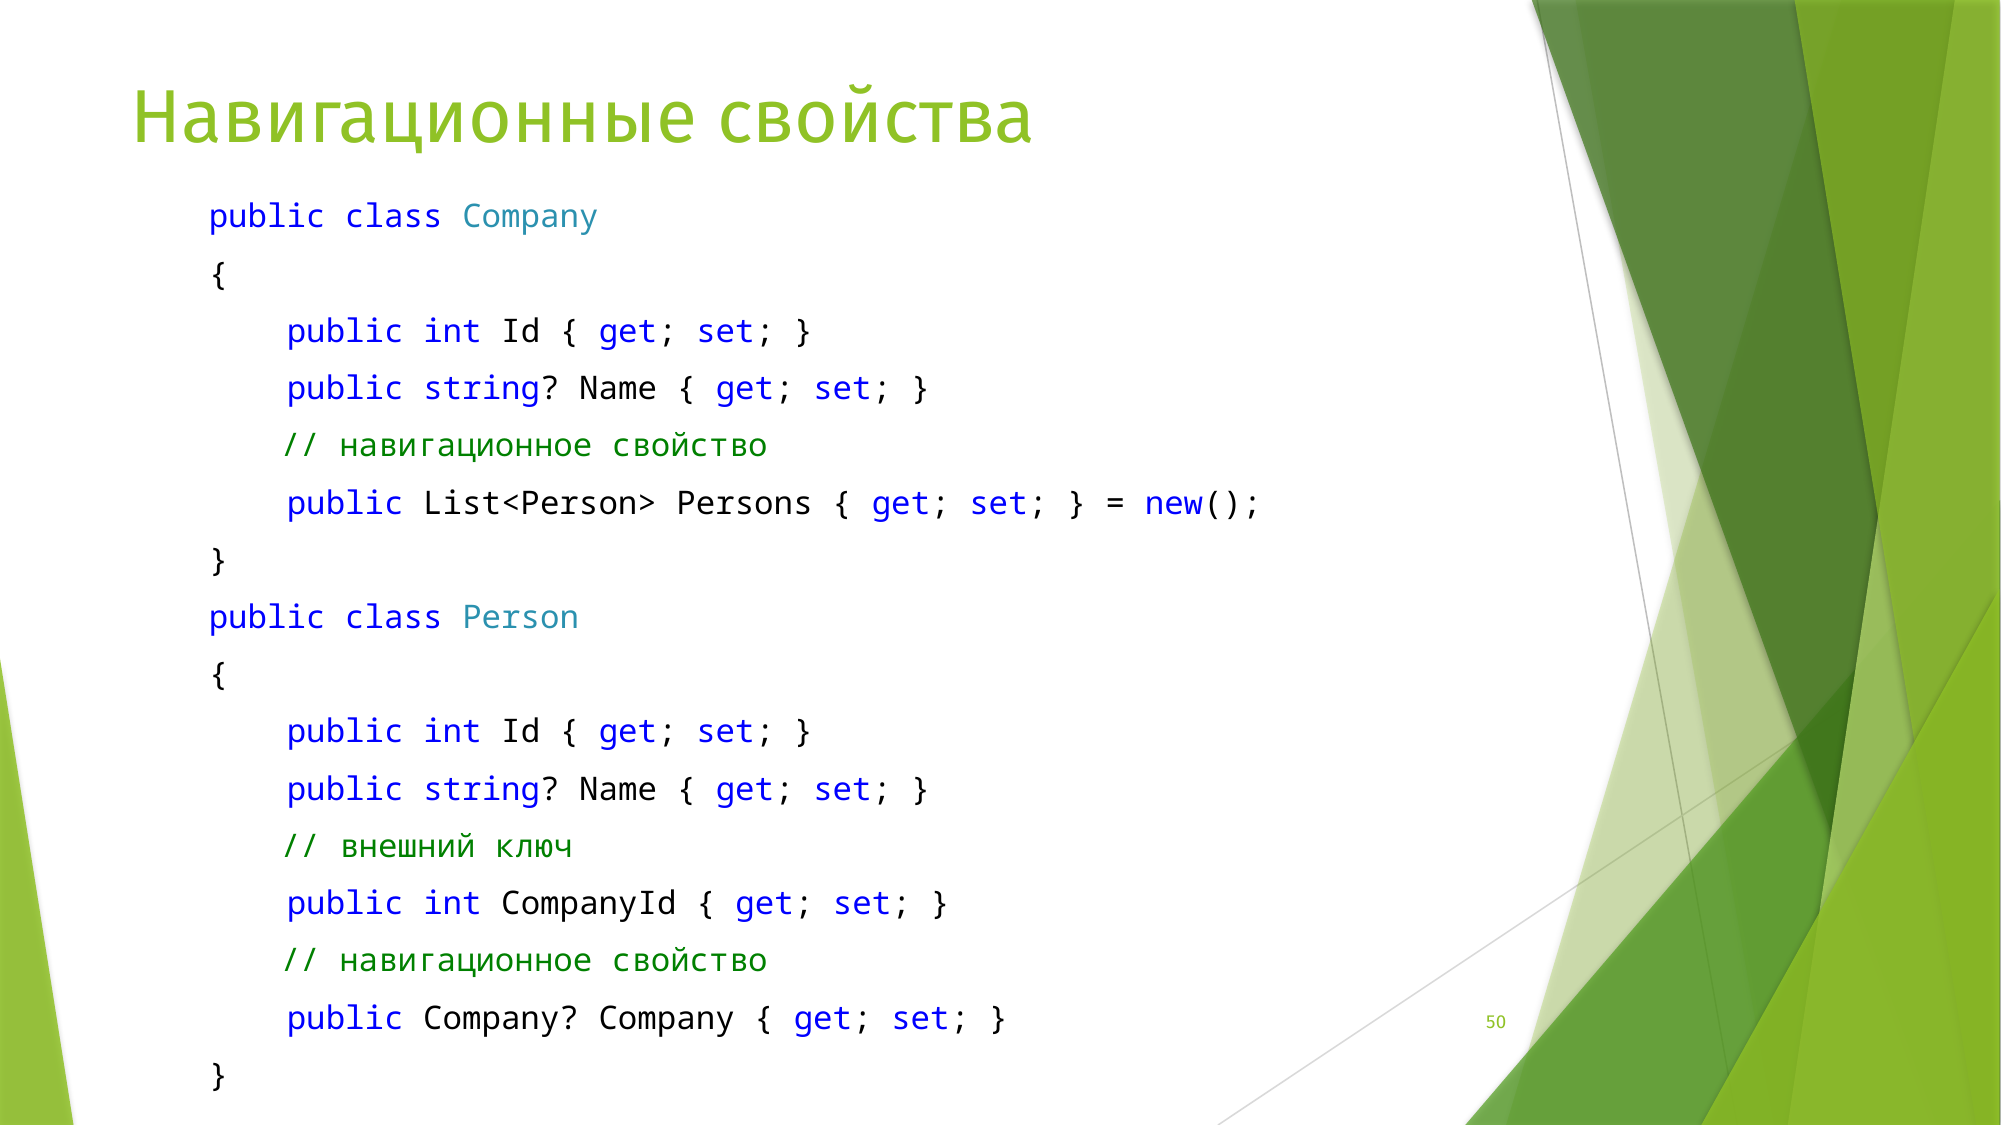

# Навигационные свойства
    public class Company
    {
        public int Id { get; set; }
        public string? Name { get; set; }
	 // навигационное свойство
        public List<Person> Persons { get; set; } = new();
    }
    public class Person
    {
        public int Id { get; set; }
        public string? Name { get; set; }
	 // внешний ключ
        public int CompanyId { get; set; }
	 // навигационное свойство
        public Company? Company { get; set; }
    }
50